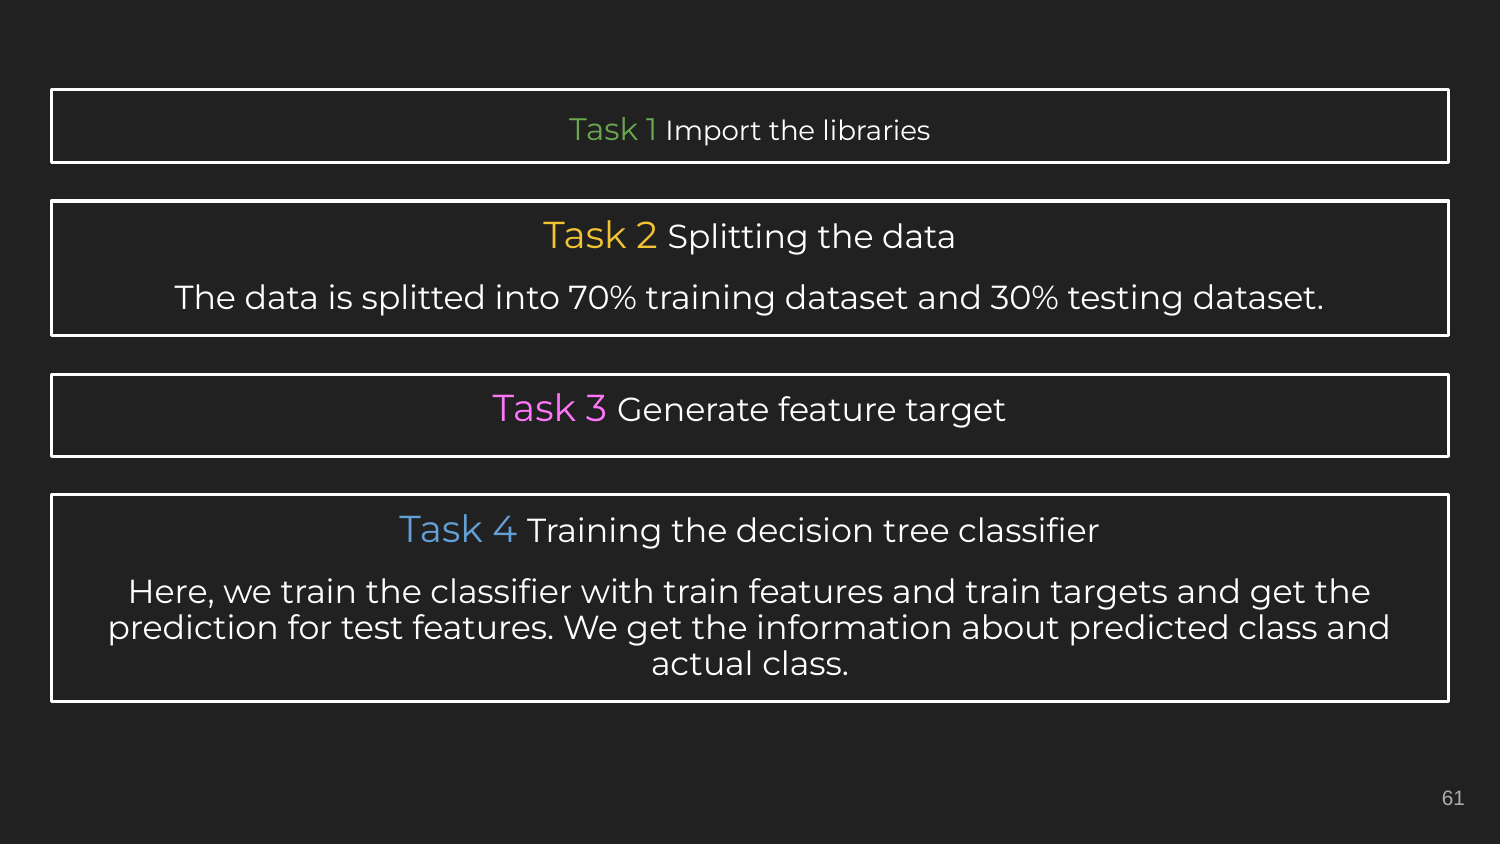

Task 1 Import the libraries
Task 2 Splitting the data
The data is splitted into 70% training dataset and 30% testing dataset.
Task 3 Generate feature target
Task 4 Training the decision tree classifier
Here, we train the classifier with train features and train targets and get the prediction for test features. We get the information about predicted class and actual class.
61